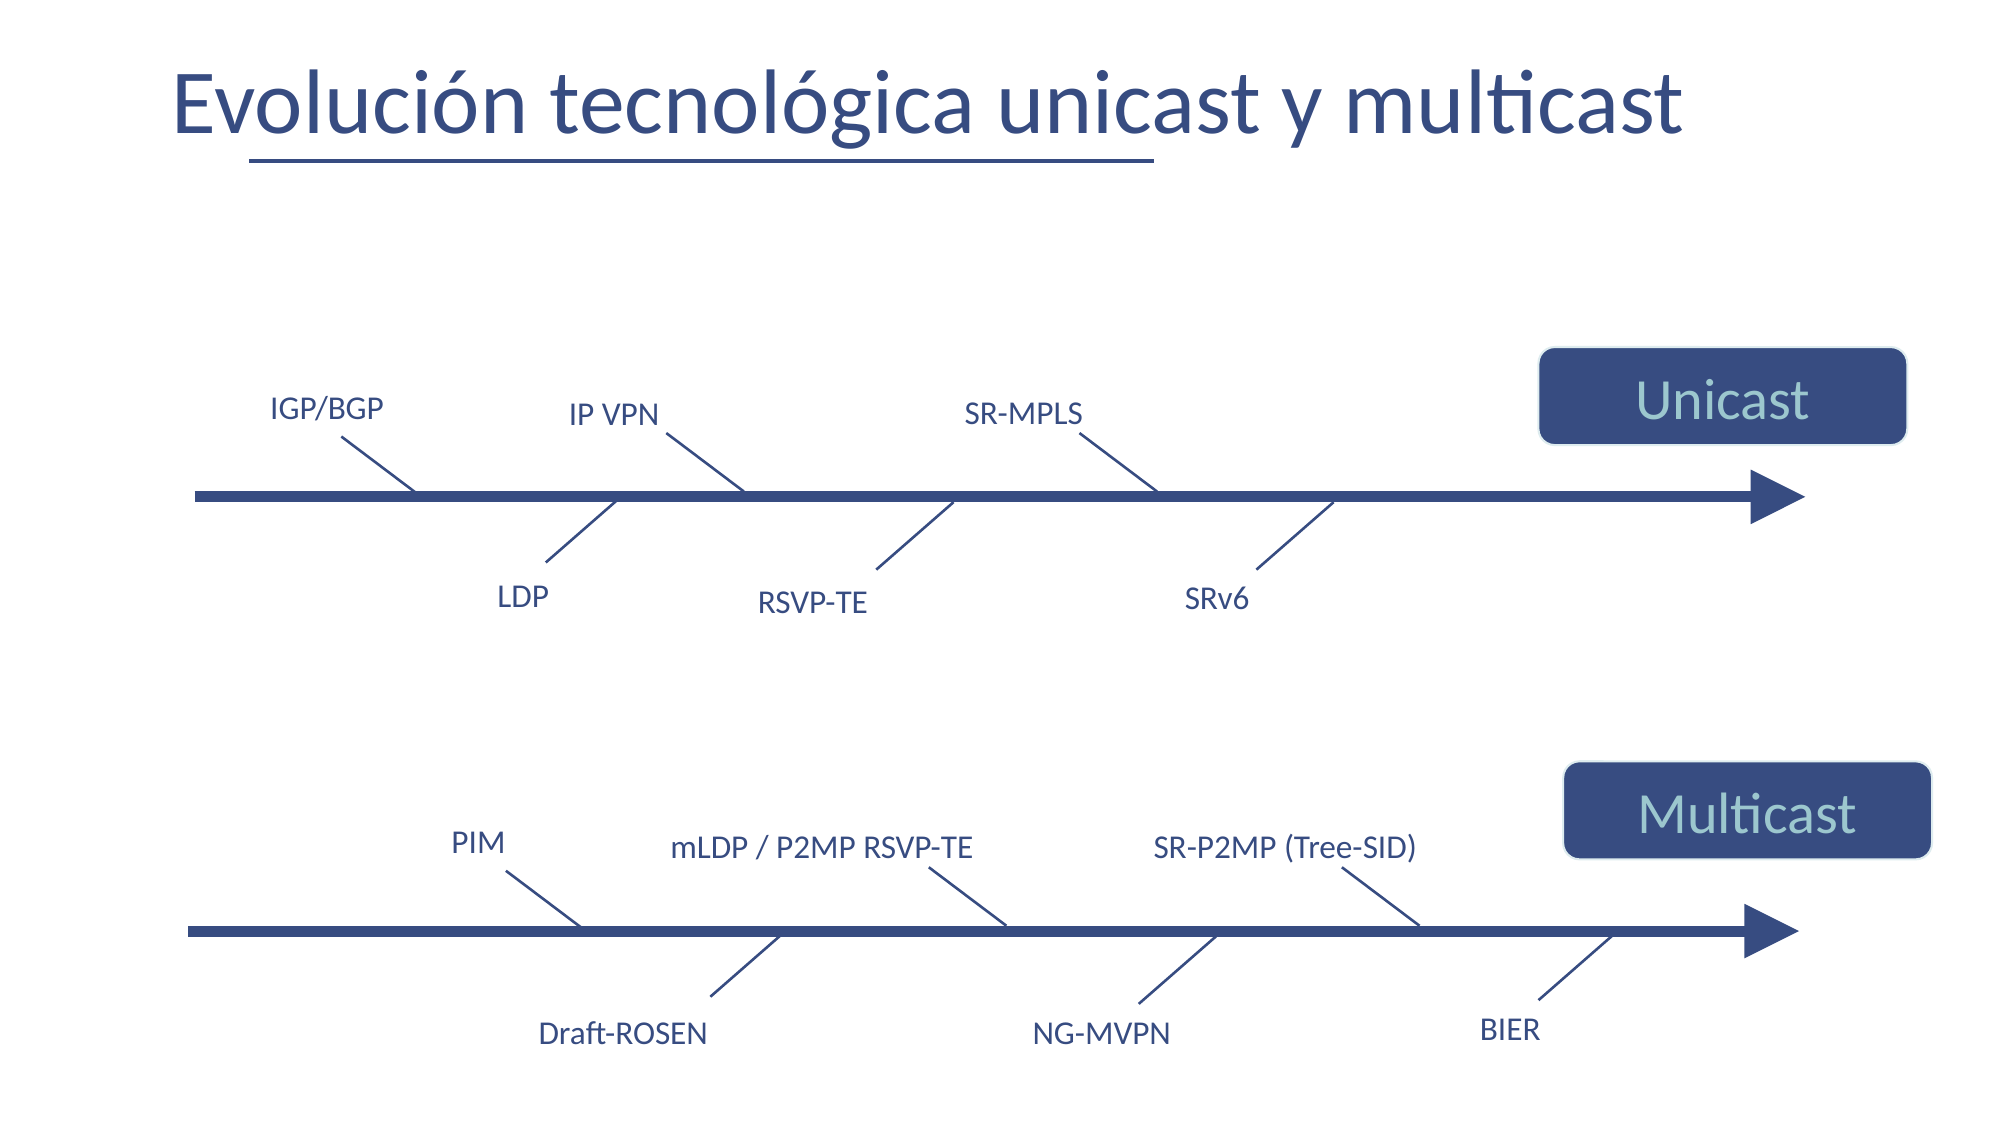

Evolución tecnológica unicast y multicast
Unicast
IGP/BGP
SR-MPLS
IP VPN
LDP
SRv6
RSVP-TE
Multicast
PIM
mLDP / P2MP RSVP-TE
SR-P2MP (Tree-SID)
BIER
Draft-ROSEN
NG-MVPN